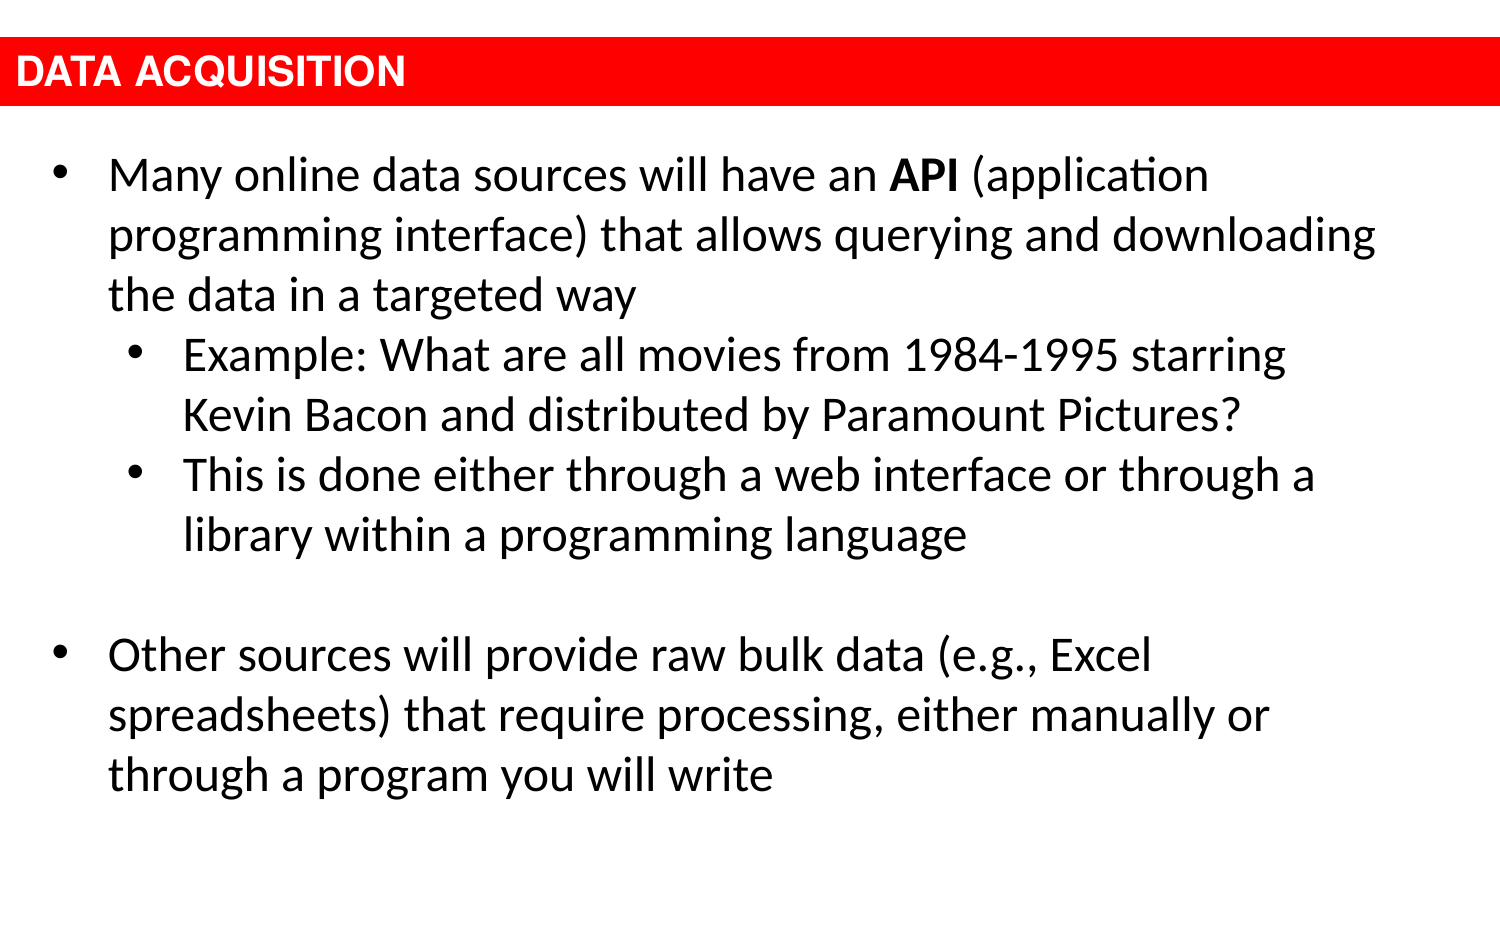

DATA ACQUISITION
Many online data sources will have an API (application programming interface) that allows querying and downloading the data in a targeted way
Example: What are all movies from 1984-1995 starring Kevin Bacon and distributed by Paramount Pictures?
This is done either through a web interface or through a library within a programming language

Other sources will provide raw bulk data (e.g., Excel spreadsheets) that require processing, either manually or through a program you will write